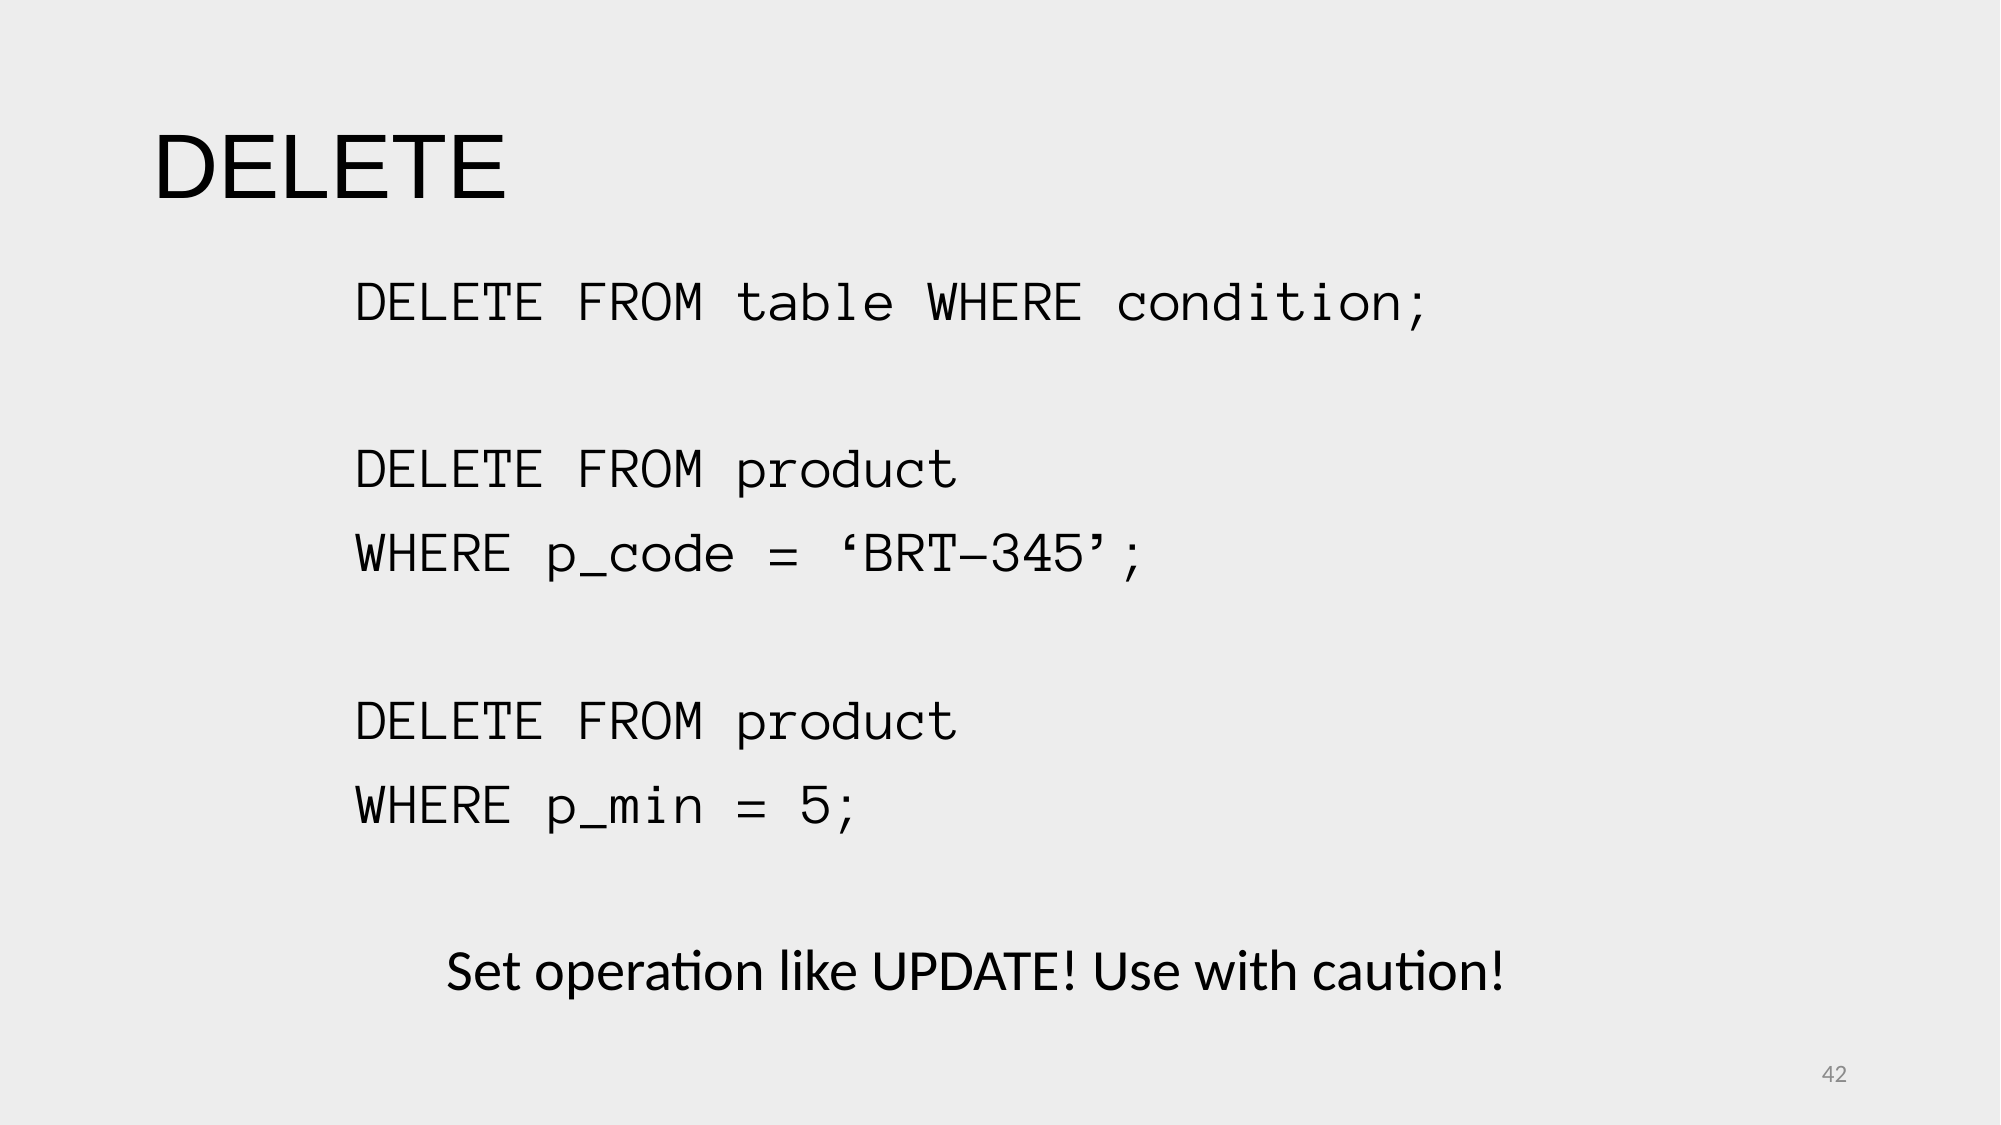

# DELETE
DELETE FROM table WHERE condition;

DELETE FROM product
WHERE p_code = ‘BRT-345’;

DELETE FROM product
WHERE p_min = 5;
Set operation like UPDATE! Use with caution!
42